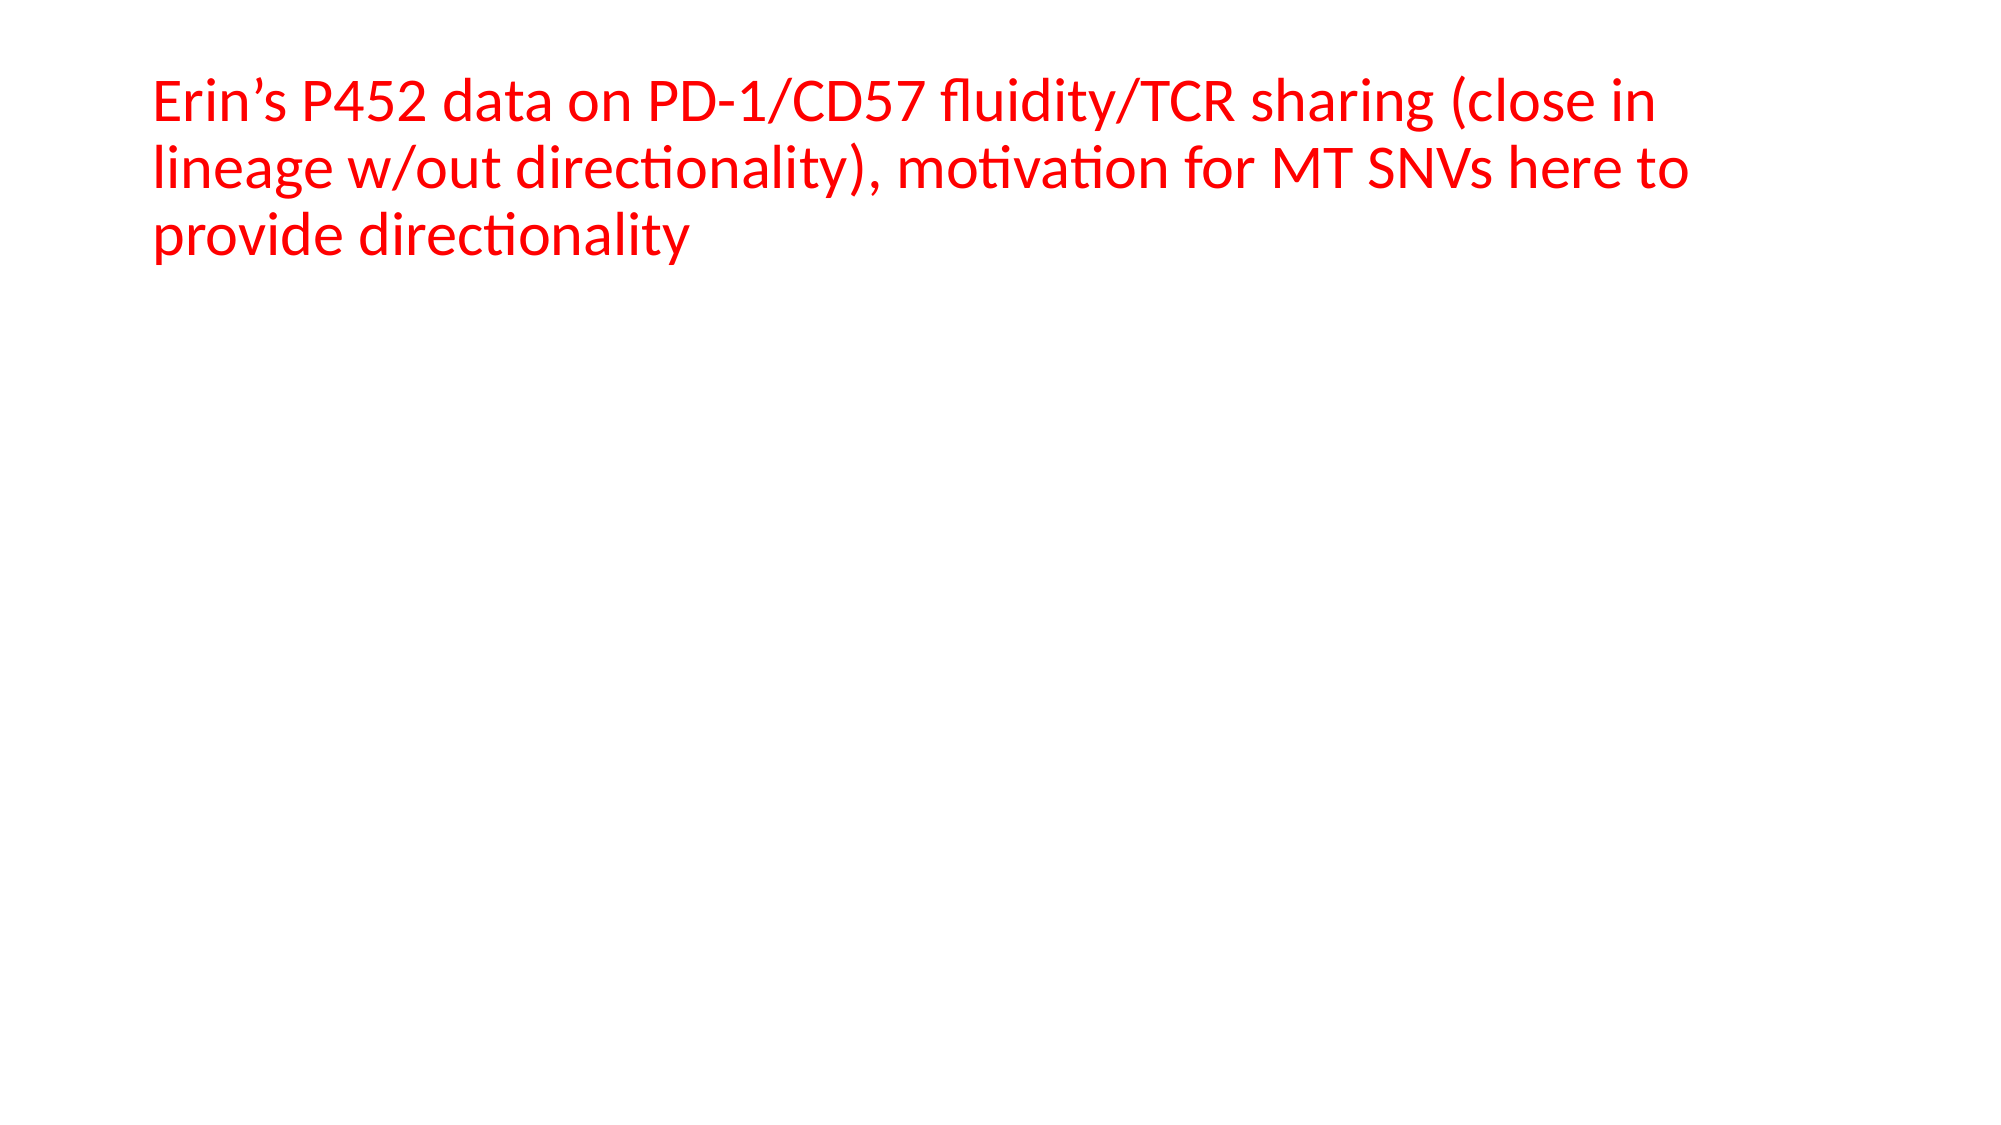

# Erin’s P452 data on PD-1/CD57 fluidity/TCR sharing (close in lineage w/out directionality), motivation for MT SNVs here to provide directionality